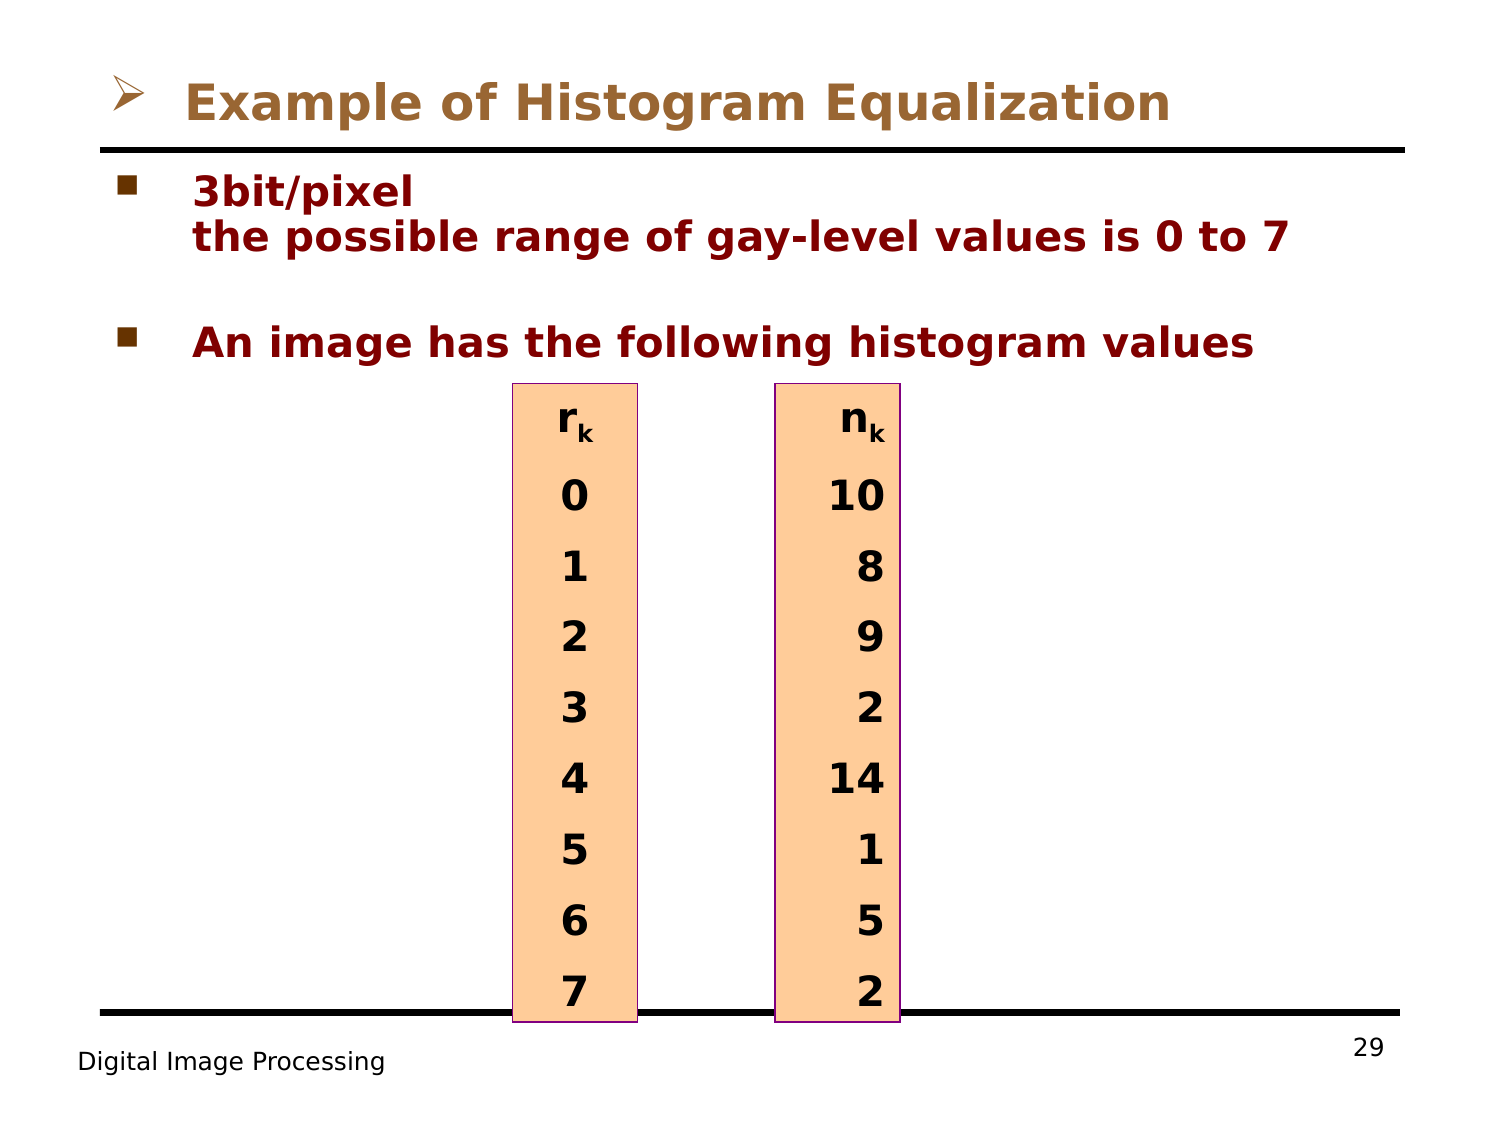

# Example of Histogram Equalization
3bit/pixel
the possible range of gay-level values is 0 to 7

An image has the following histogram values
rk
0
1
2
3
4
5
6
7
nk
10
8
9
2
14
1
5
2
29
Digital Image Processing